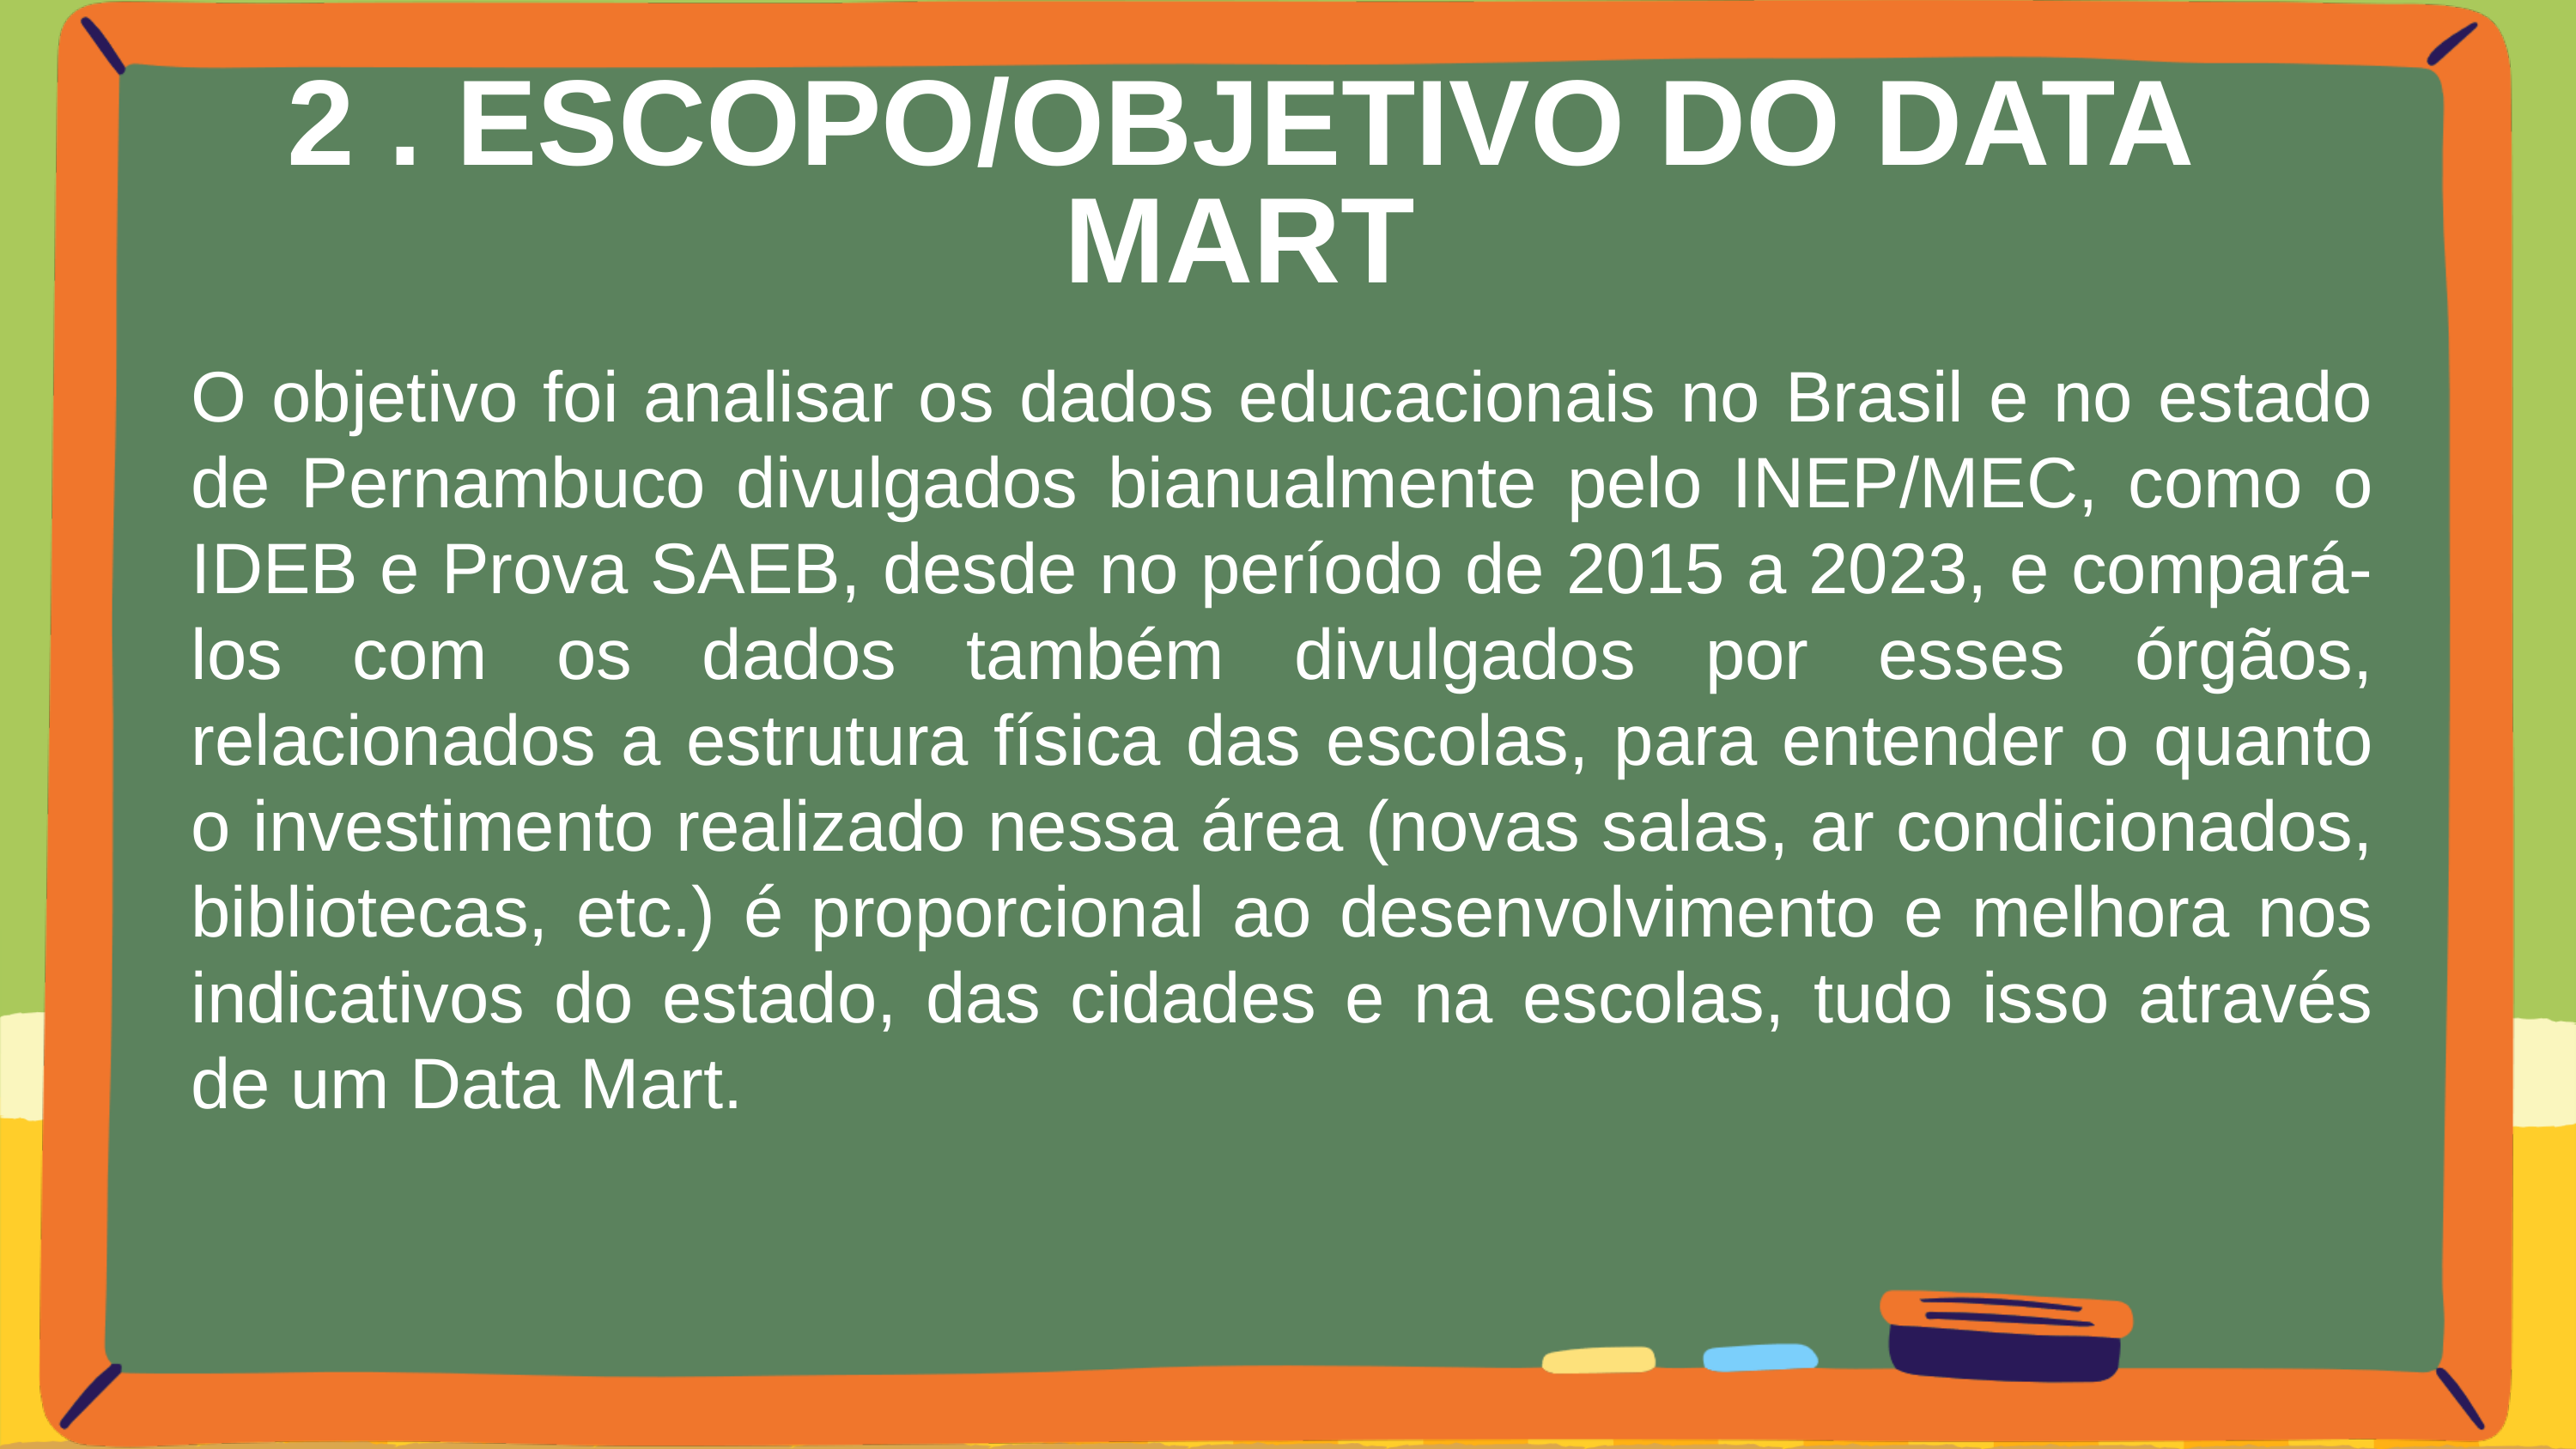

2 . ESCOPO/OBJETIVO DO DATA MART
O objetivo foi analisar os dados educacionais no Brasil e no estado de Pernambuco divulgados bianualmente pelo INEP/MEC, como o IDEB e Prova SAEB, desde no período de 2015 a 2023, e compará-los com os dados também divulgados por esses órgãos, relacionados a estrutura física das escolas, para entender o quanto o investimento realizado nessa área (novas salas, ar condicionados, bibliotecas, etc.) é proporcional ao desenvolvimento e melhora nos indicativos do estado, das cidades e na escolas, tudo isso através de um Data Mart.